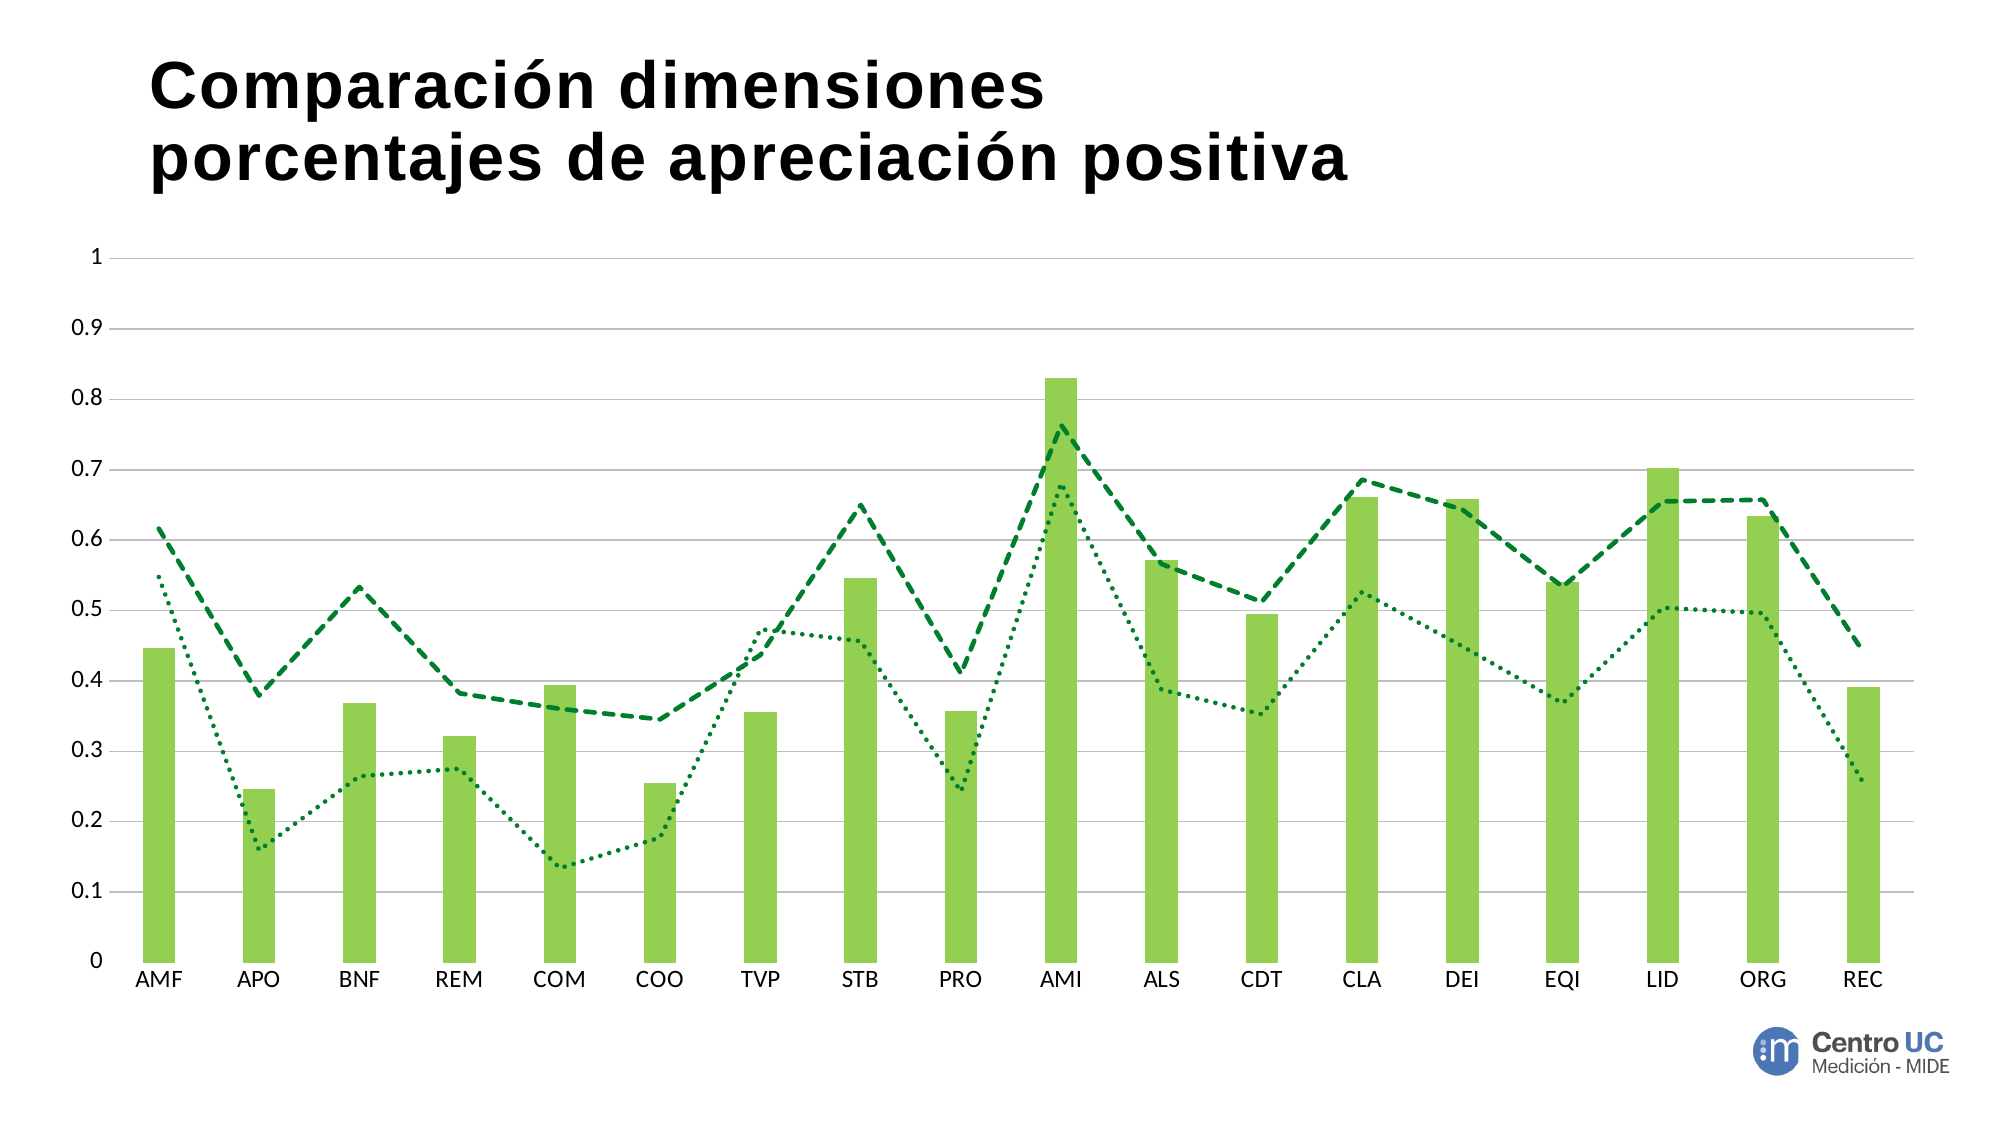

# Comparación dimensiones
porcentajes de apreciación positiva

### Chart

| Category | Apreciación Positiva | Global Vitacura | Área Salud 2021 |
|---|---|---|---|
| AMF | 0.4461538461538462 | 0.61640625 | 0.5478260869565217 |
| APO | 0.24615384615384617 | 0.3790956749672346 | 0.15942028985507245 |
| BNF | 0.3671875 | 0.5335526315789474 | 0.2644927536231884 |
| REM | 0.32142857142857145 | 0.38243064729194187 | 0.2753623188405797 |
| COM | 0.39285714285714285 | 0.36030383091149276 | 0.13405797101449277 |
| COO | 0.2540322580645161 | 0.34536423841059605 | 0.17753623188405798 |
| TVP | 0.3551912568306011 | 0.43697292498890367 | 0.47342995169082125 |
| STB | 0.5450819672131147 | 0.6501331557922769 | 0.45652173913043476 |
| PRO | 0.35655737704918034 | 0.4103333333333333 | 0.2427536231884058 |
| AMI | 0.8291666666666667 | 0.7634228187919463 | 0.6811594202898551 |
| ALS | 0.5708333333333333 | 0.5661962365591398 | 0.38768115942028986 |
| CDT | 0.49444444444444446 | 0.5123373710183939 | 0.3526570048309179 |
| CLA | 0.6611111111111111 | 0.6859578286227007 | 0.5265700483091788 |
| DEI | 0.6583333333333333 | 0.643581081081081 | 0.4492753623188406 |
| EQI | 0.54 | 0.5338753387533876 | 0.3681159420289855 |
| LID | 0.7018518518518518 | 0.6551932367149759 | 0.5040257648953301 |
| ORG | 0.6333333333333333 | 0.6574829931972789 | 0.4963768115942029 |
| REC | 0.39 | 0.44081632653061226 | 0.25507246376811593 |